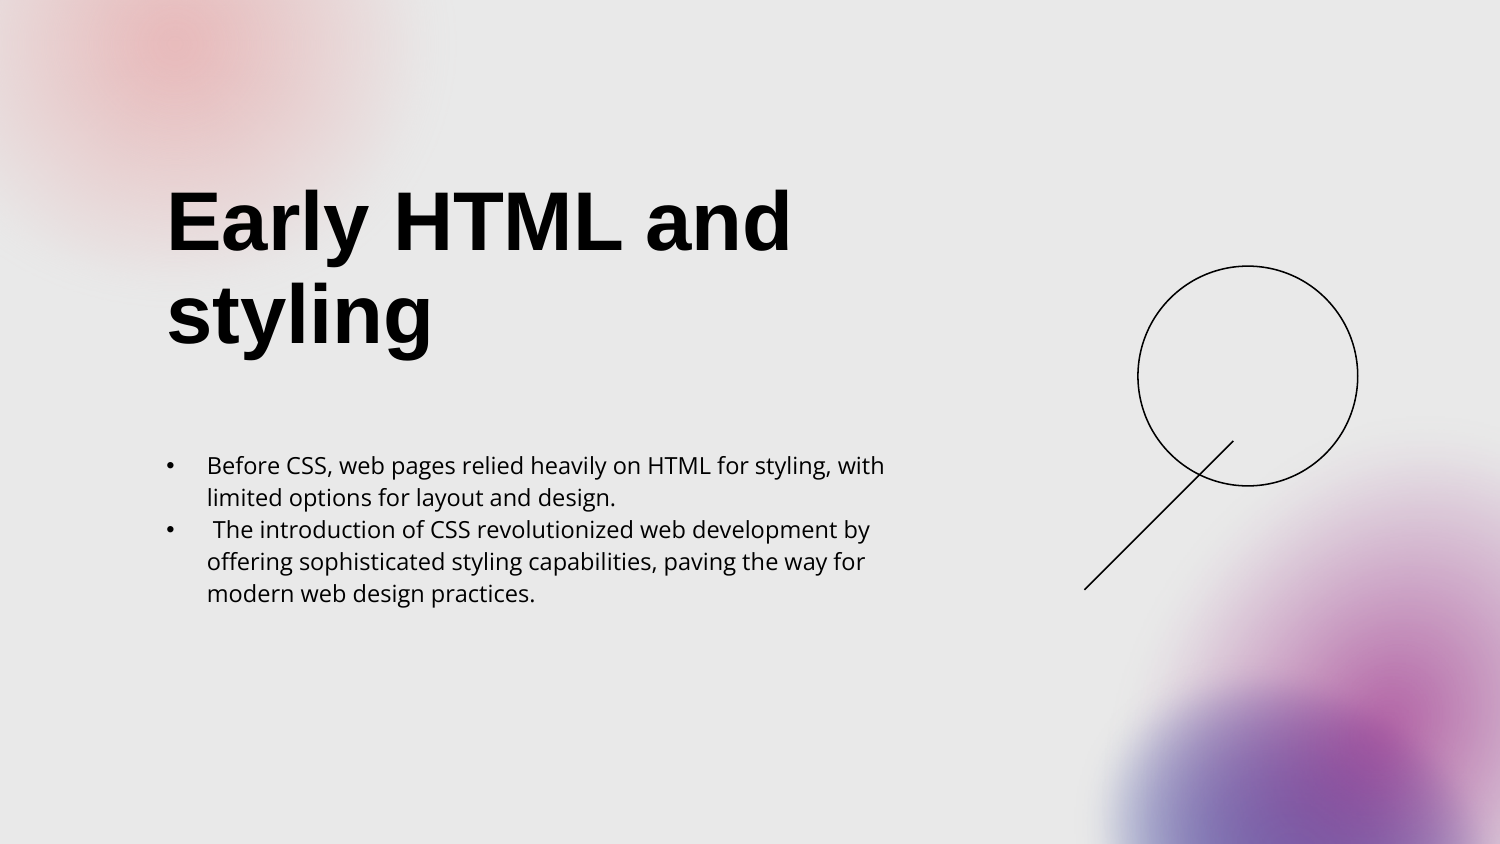

# Early HTML and styling

Before CSS, web pages relied heavily on HTML for styling, with limited options for layout and design.
 The introduction of CSS revolutionized web development by offering sophisticated styling capabilities, paving the way for modern web design practices.